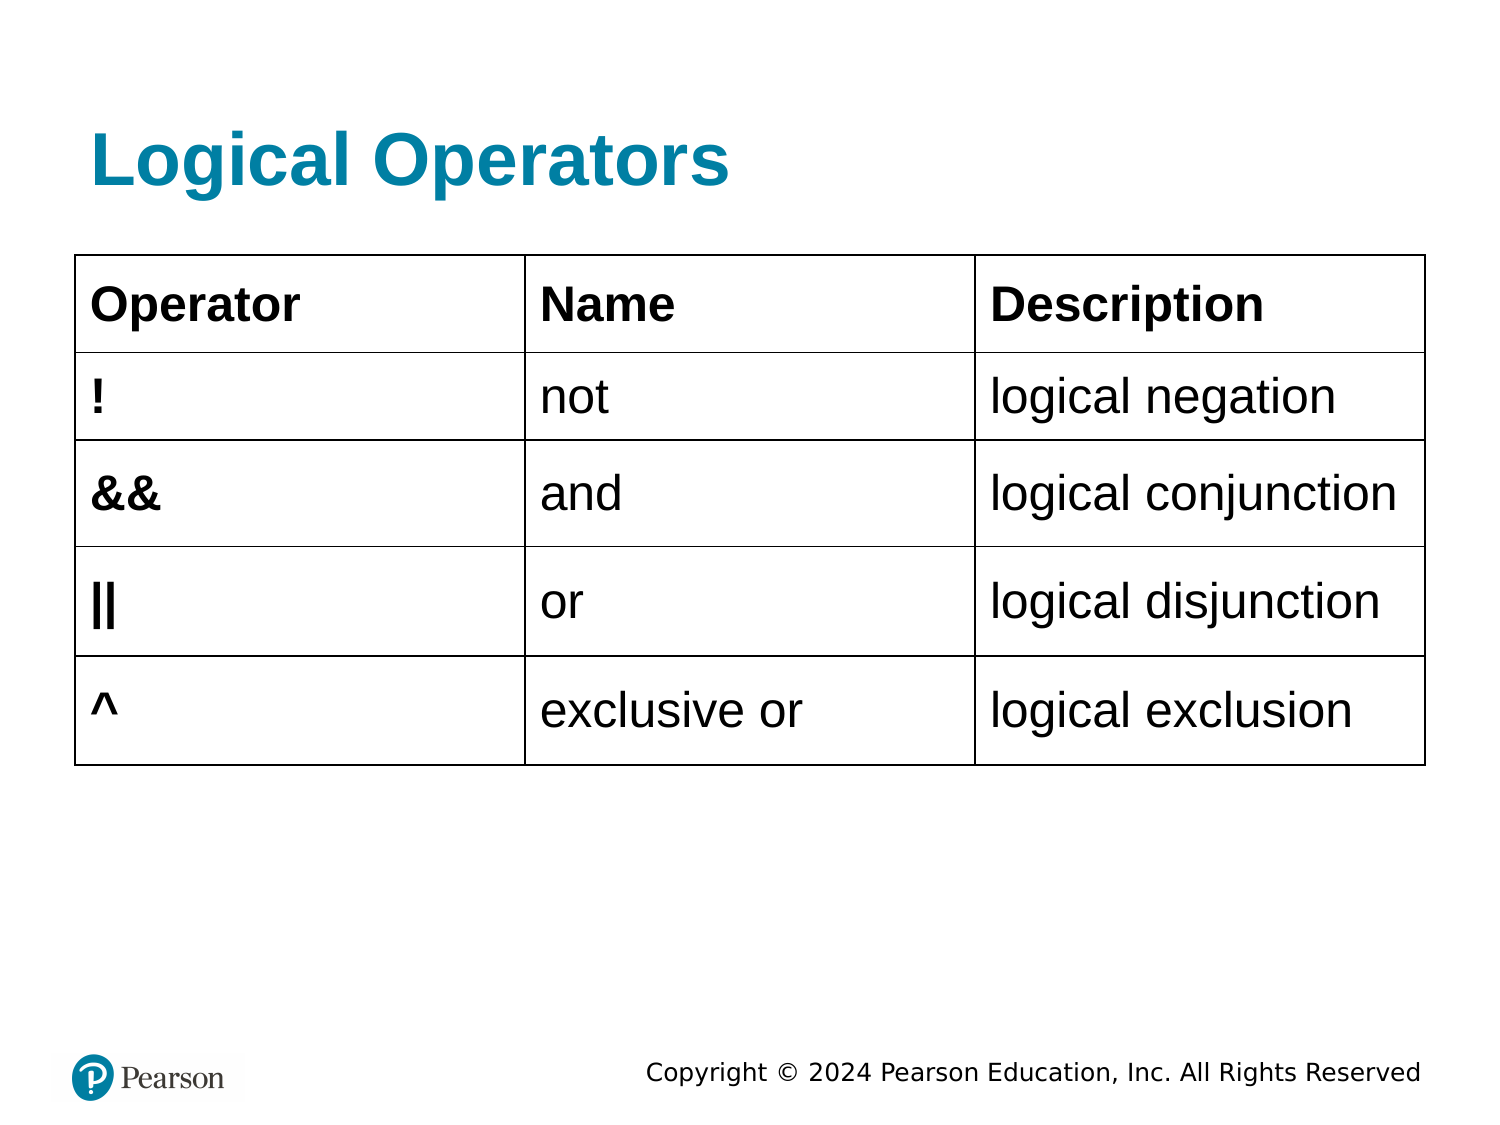

# Logical Operators
| Operator | Name | Description |
| --- | --- | --- |
| ! | not | logical negation |
| && | and | logical conjunction |
| || | or | logical disjunction |
| ^ | exclusive or | logical exclusion |